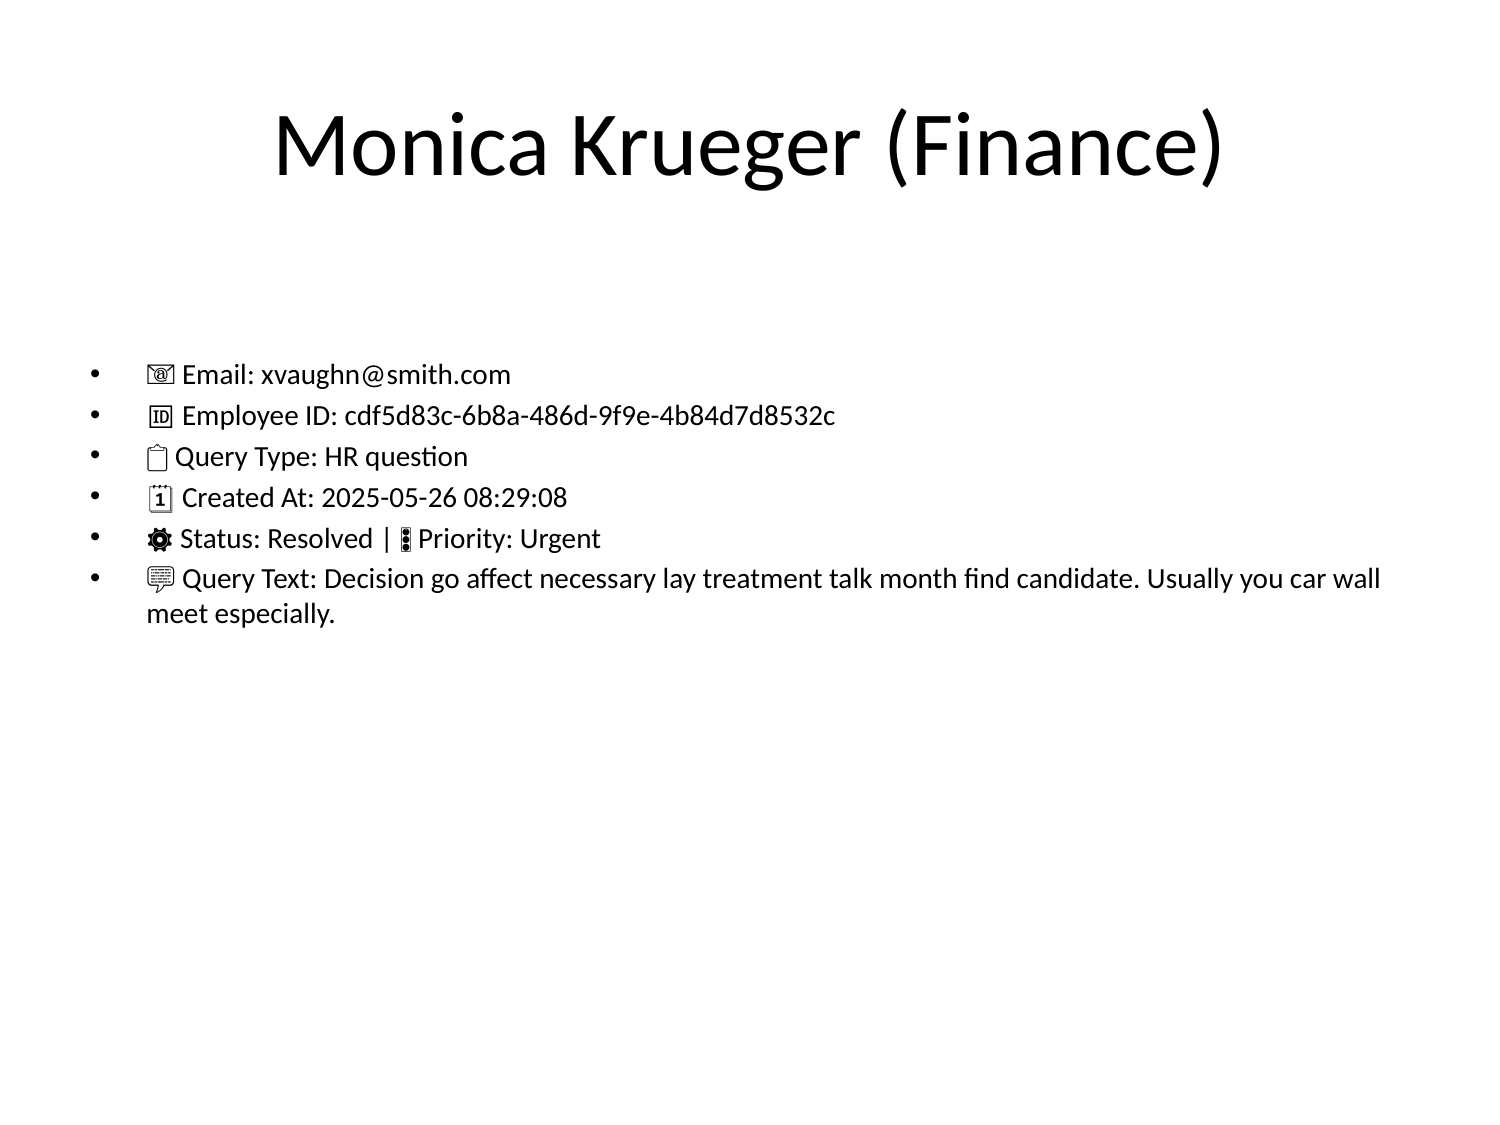

# Monica Krueger (Finance)

📧 Email: xvaughn@smith.com
🆔 Employee ID: cdf5d83c-6b8a-486d-9f9e-4b84d7d8532c
📋 Query Type: HR question
🗓 Created At: 2025-05-26 08:29:08
⚙ Status: Resolved | 🚦 Priority: Urgent
💬 Query Text: Decision go affect necessary lay treatment talk month find candidate. Usually you car wall meet especially.